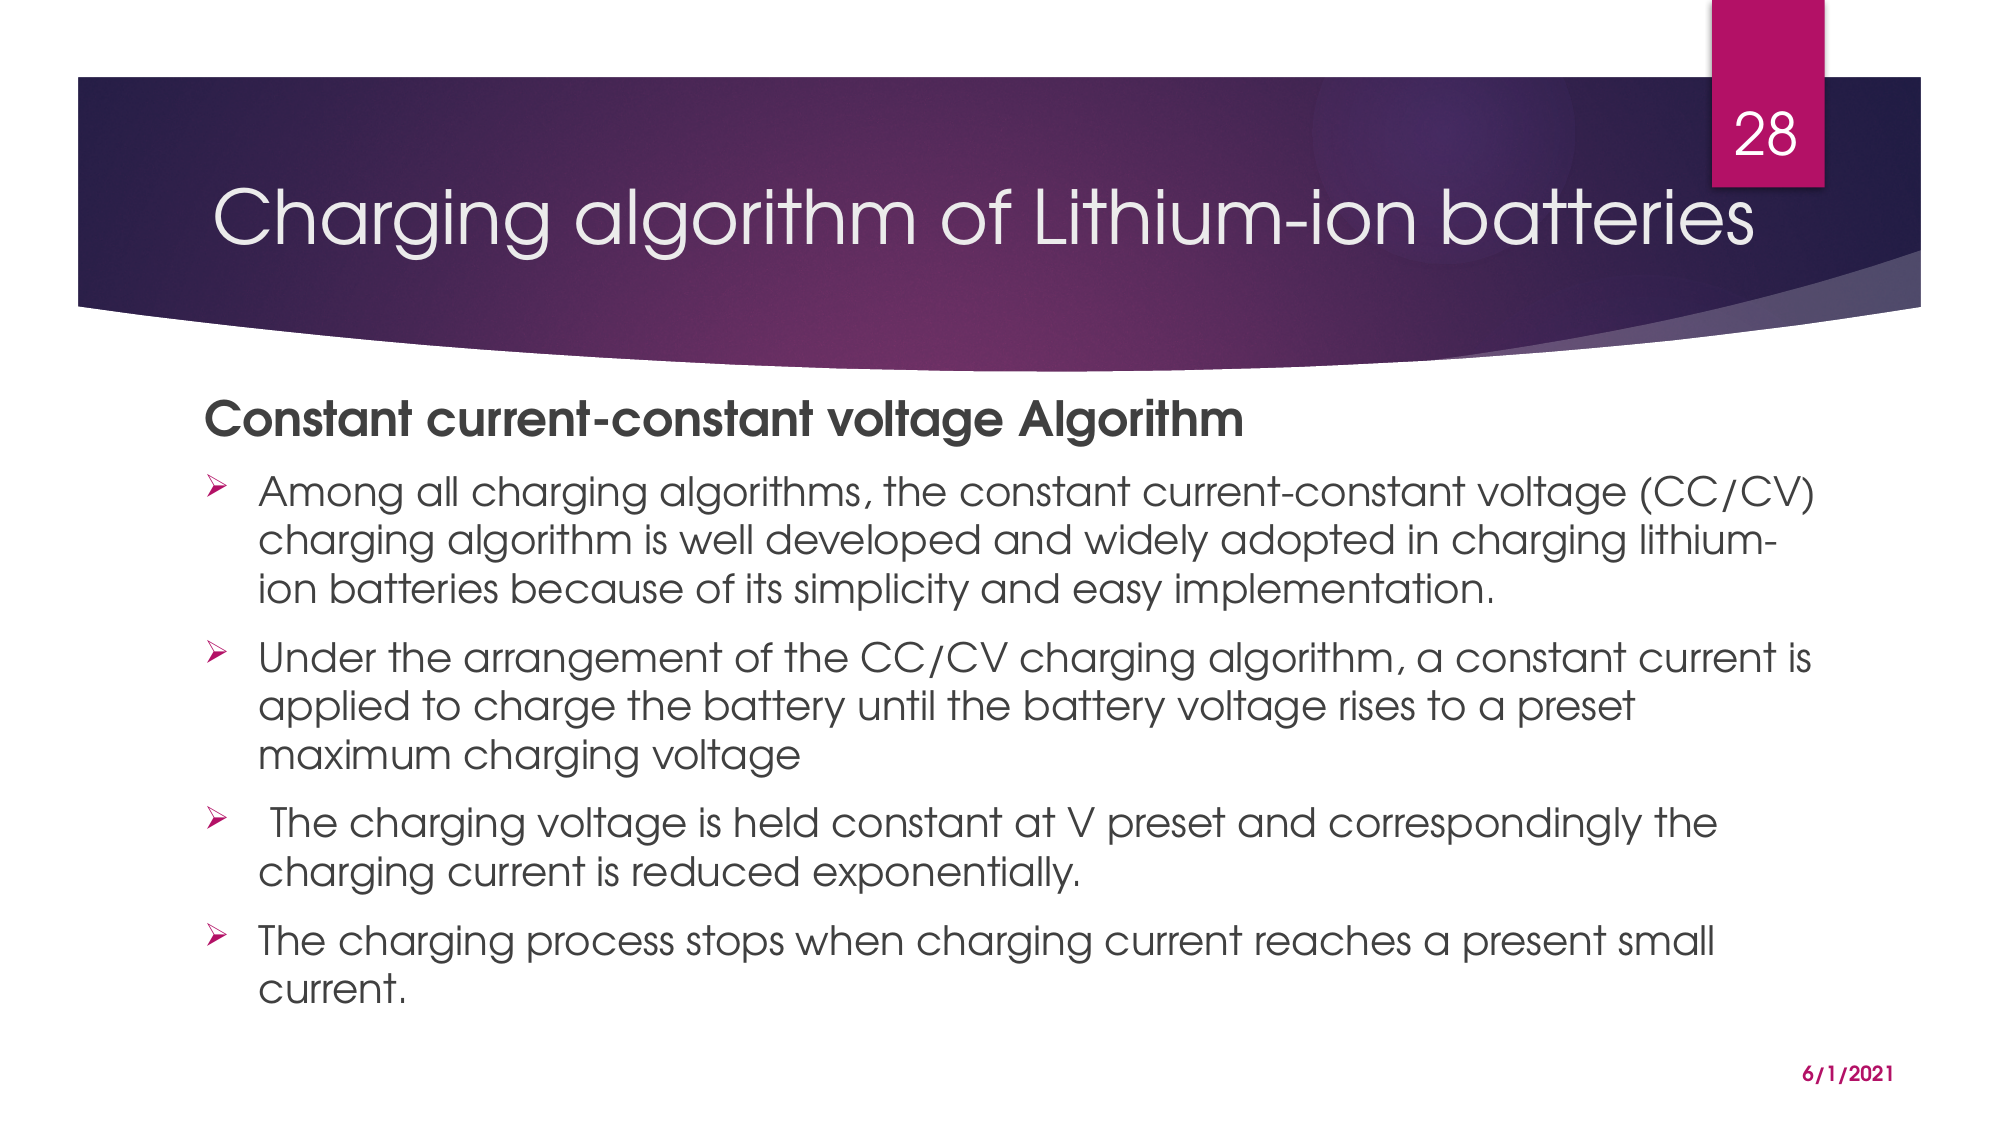

28
# Charging algorithm of Lithium-ion batteries
Constant current-constant voltage Algorithm
Among all charging algorithms, the constant current-constant voltage (CC/CV) charging algorithm is well developed and widely adopted in charging lithium-ion batteries because of its simplicity and easy implementation.
Under the arrangement of the CC/CV charging algorithm, a constant current is applied to charge the battery until the battery voltage rises to a preset maximum charging voltage
 The charging voltage is held constant at V preset and correspondingly the charging current is reduced exponentially.
The charging process stops when charging current reaches a present small current.

6/1/2021